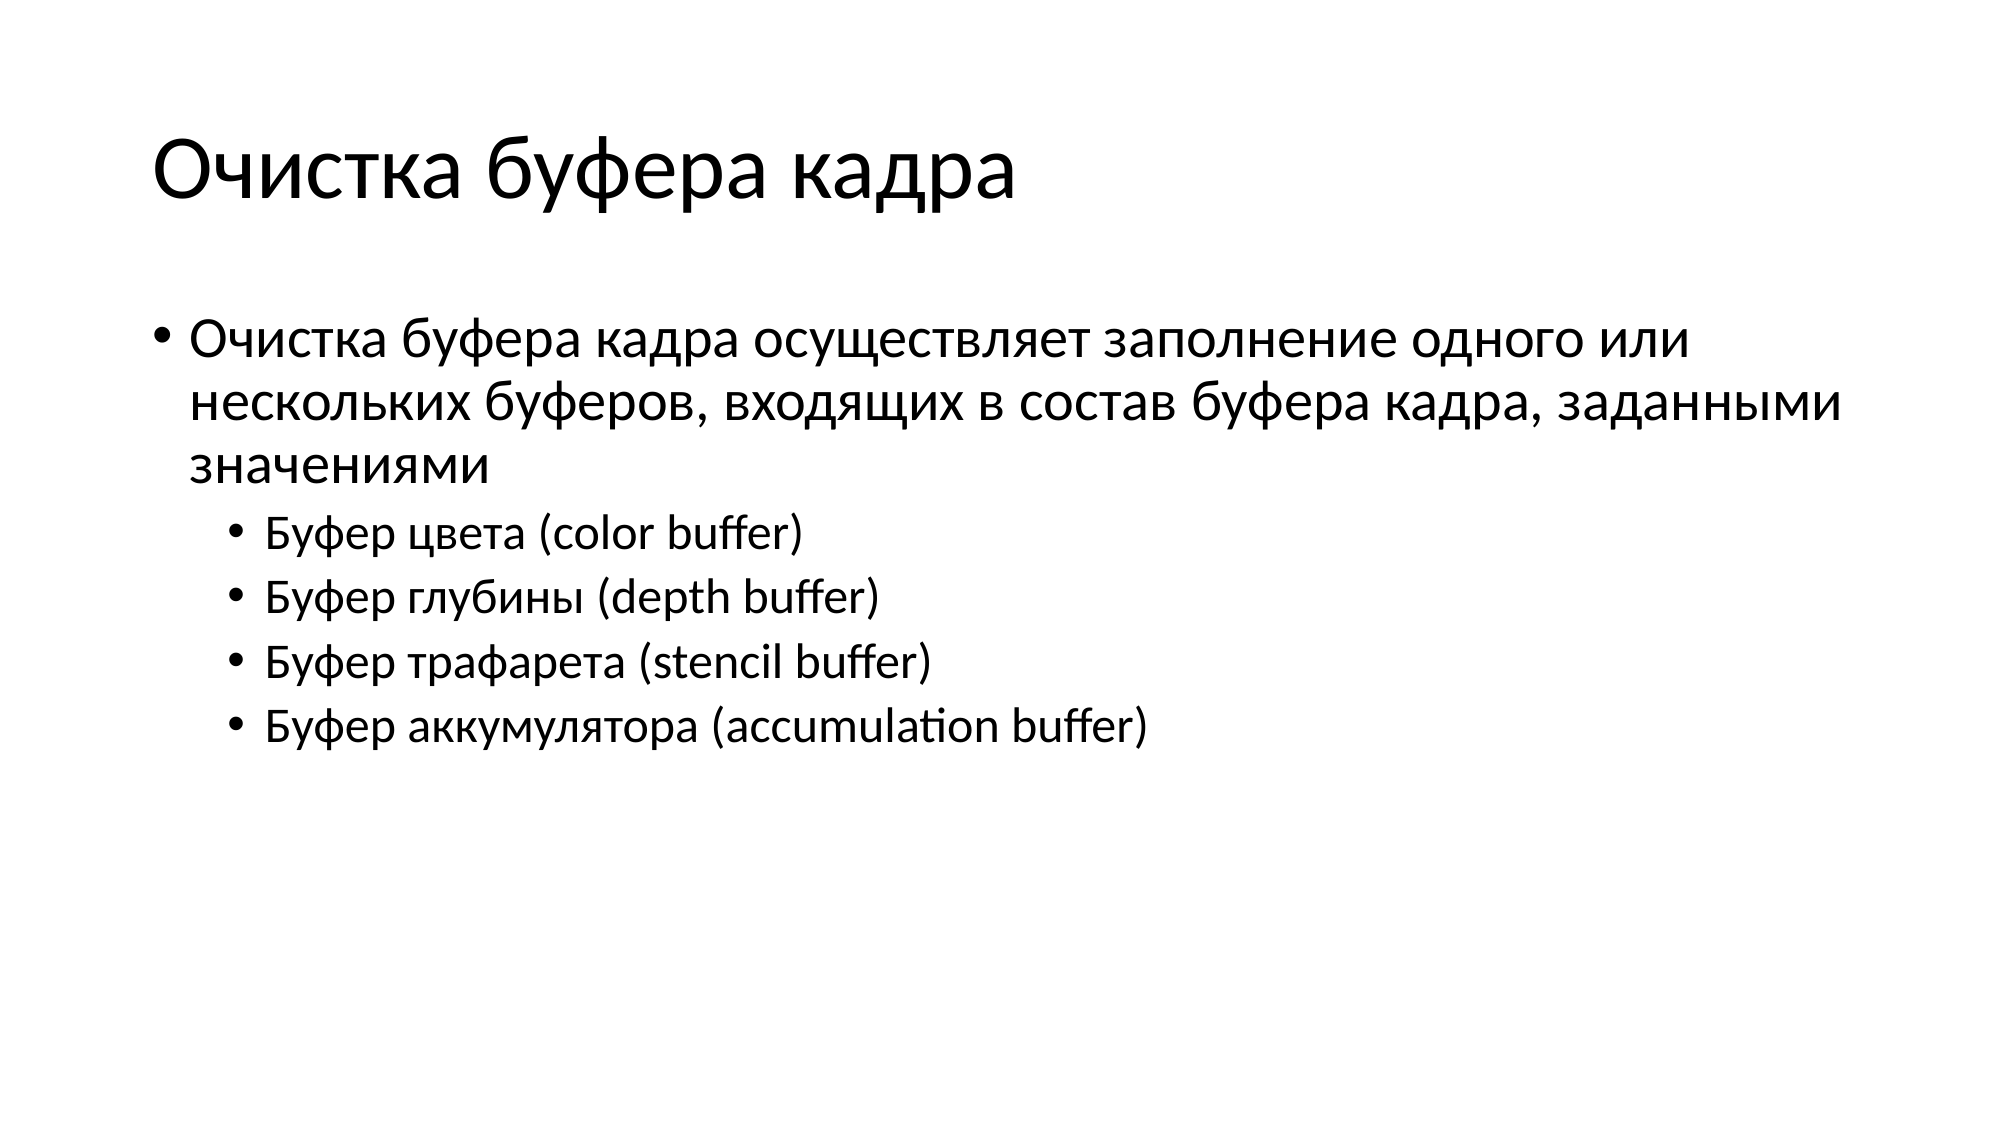

# Очистка буфера кадра
Очистка буфера кадра осуществляет заполнение одного или нескольких буферов, входящих в состав буфера кадра, заданными значениями
Буфер цвета (color buffer)
Буфер глубины (depth buffer)
Буфер трафарета (stencil buffer)
Буфер аккумулятора (accumulation buffer)